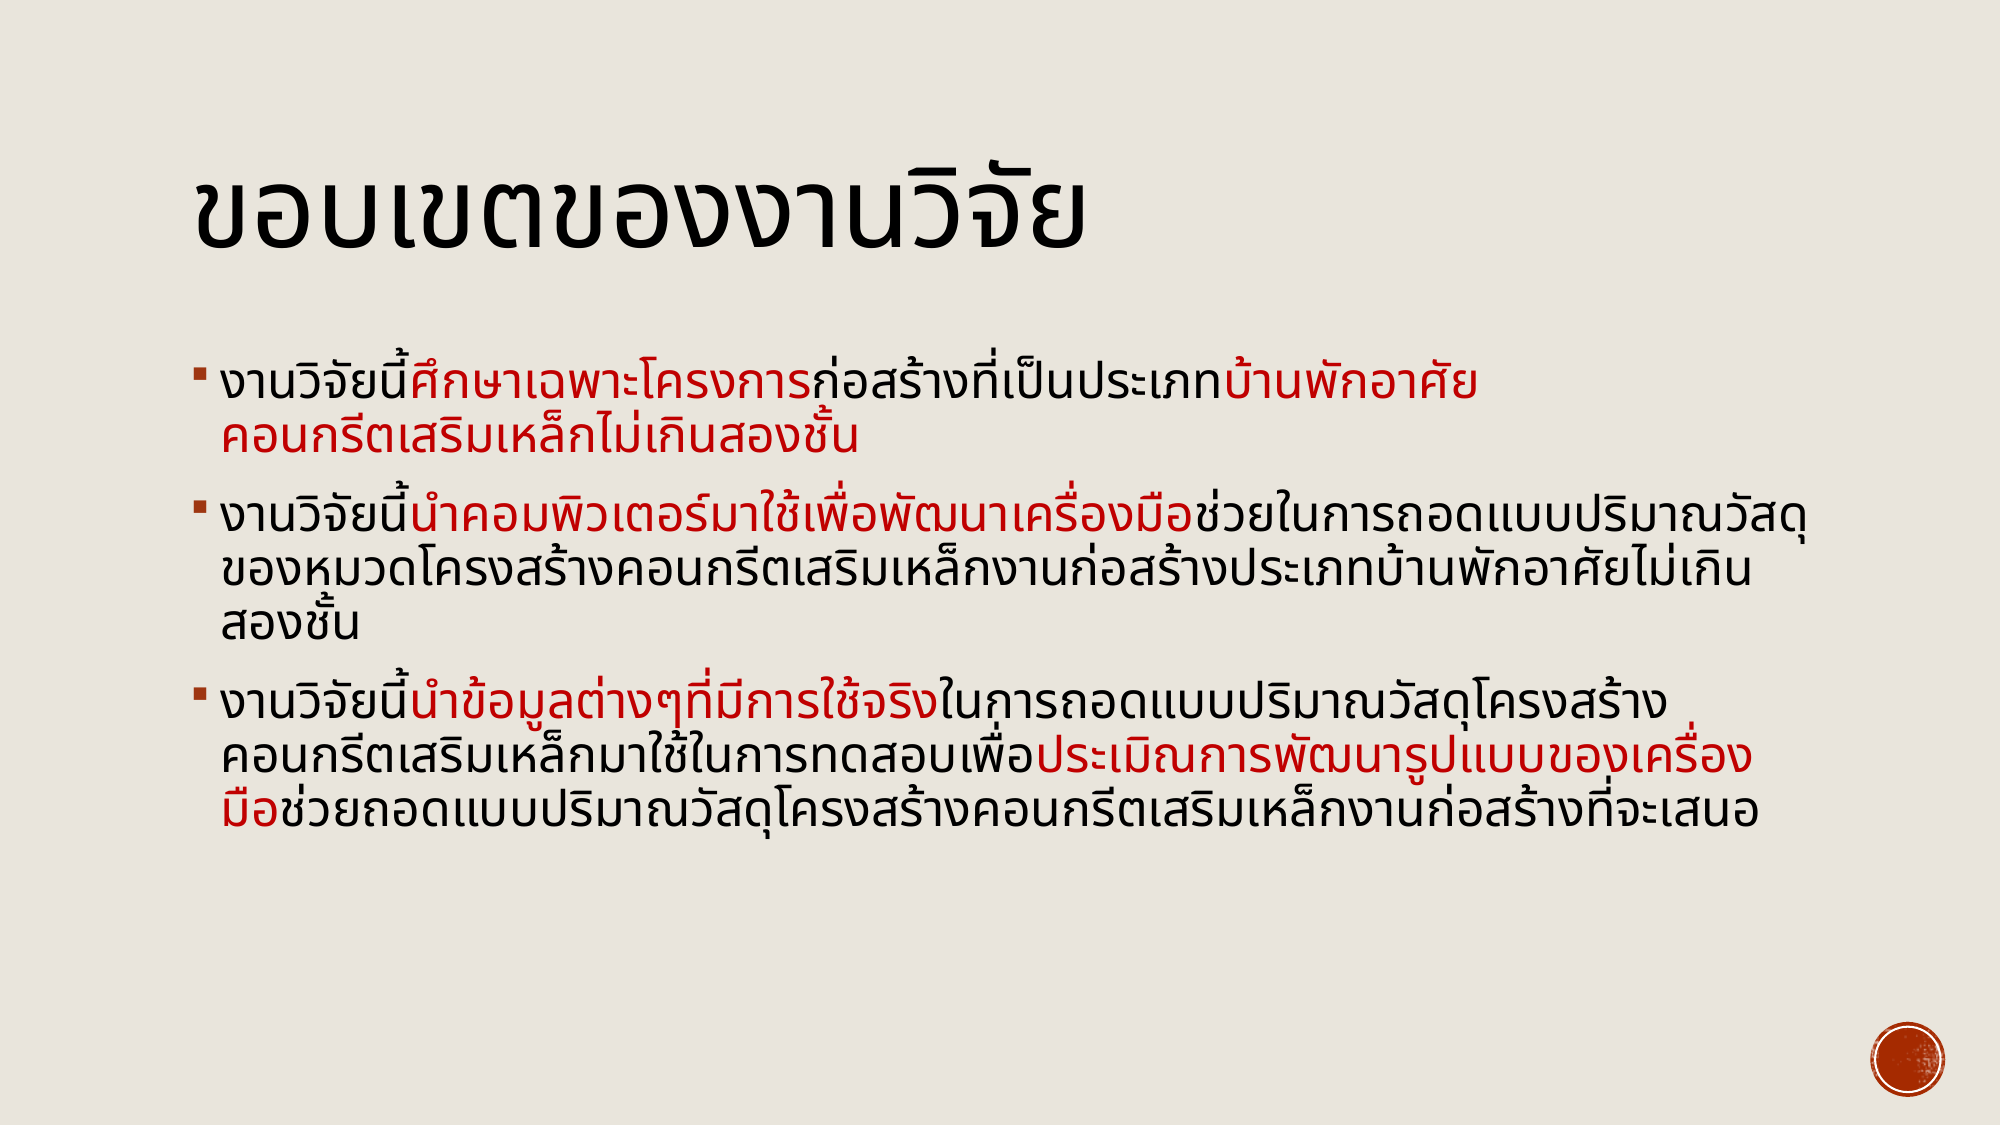

# ขอบเขตของงานวิจัย
งานวิจัยนี้ศึกษาเฉพาะโครงการก่อสร้างที่เป็นประเภทบ้านพักอาศัยคอนกรีตเสริมเหล็กไม่เกินสองชั้น
งานวิจัยนี้นำคอมพิวเตอร์มาใช้เพื่อพัฒนาเครื่องมือช่วยในการถอดแบบปริมาณวัสดุของหมวดโครงสร้างคอนกรีตเสริมเหล็กงานก่อสร้างประเภทบ้านพักอาศัยไม่เกินสองชั้น
งานวิจัยนี้นำข้อมูลต่างๆที่มีการใช้จริงในการถอดแบบปริมาณวัสดุโครงสร้างคอนกรีตเสริมเหล็กมาใช้ในการทดสอบเพื่อประเมิณการพัฒนารูปแบบของเครื่องมือช่วยถอดแบบปริมาณวัสดุโครงสร้างคอนกรีตเสริมเหล็กงานก่อสร้างที่จะเสนอ